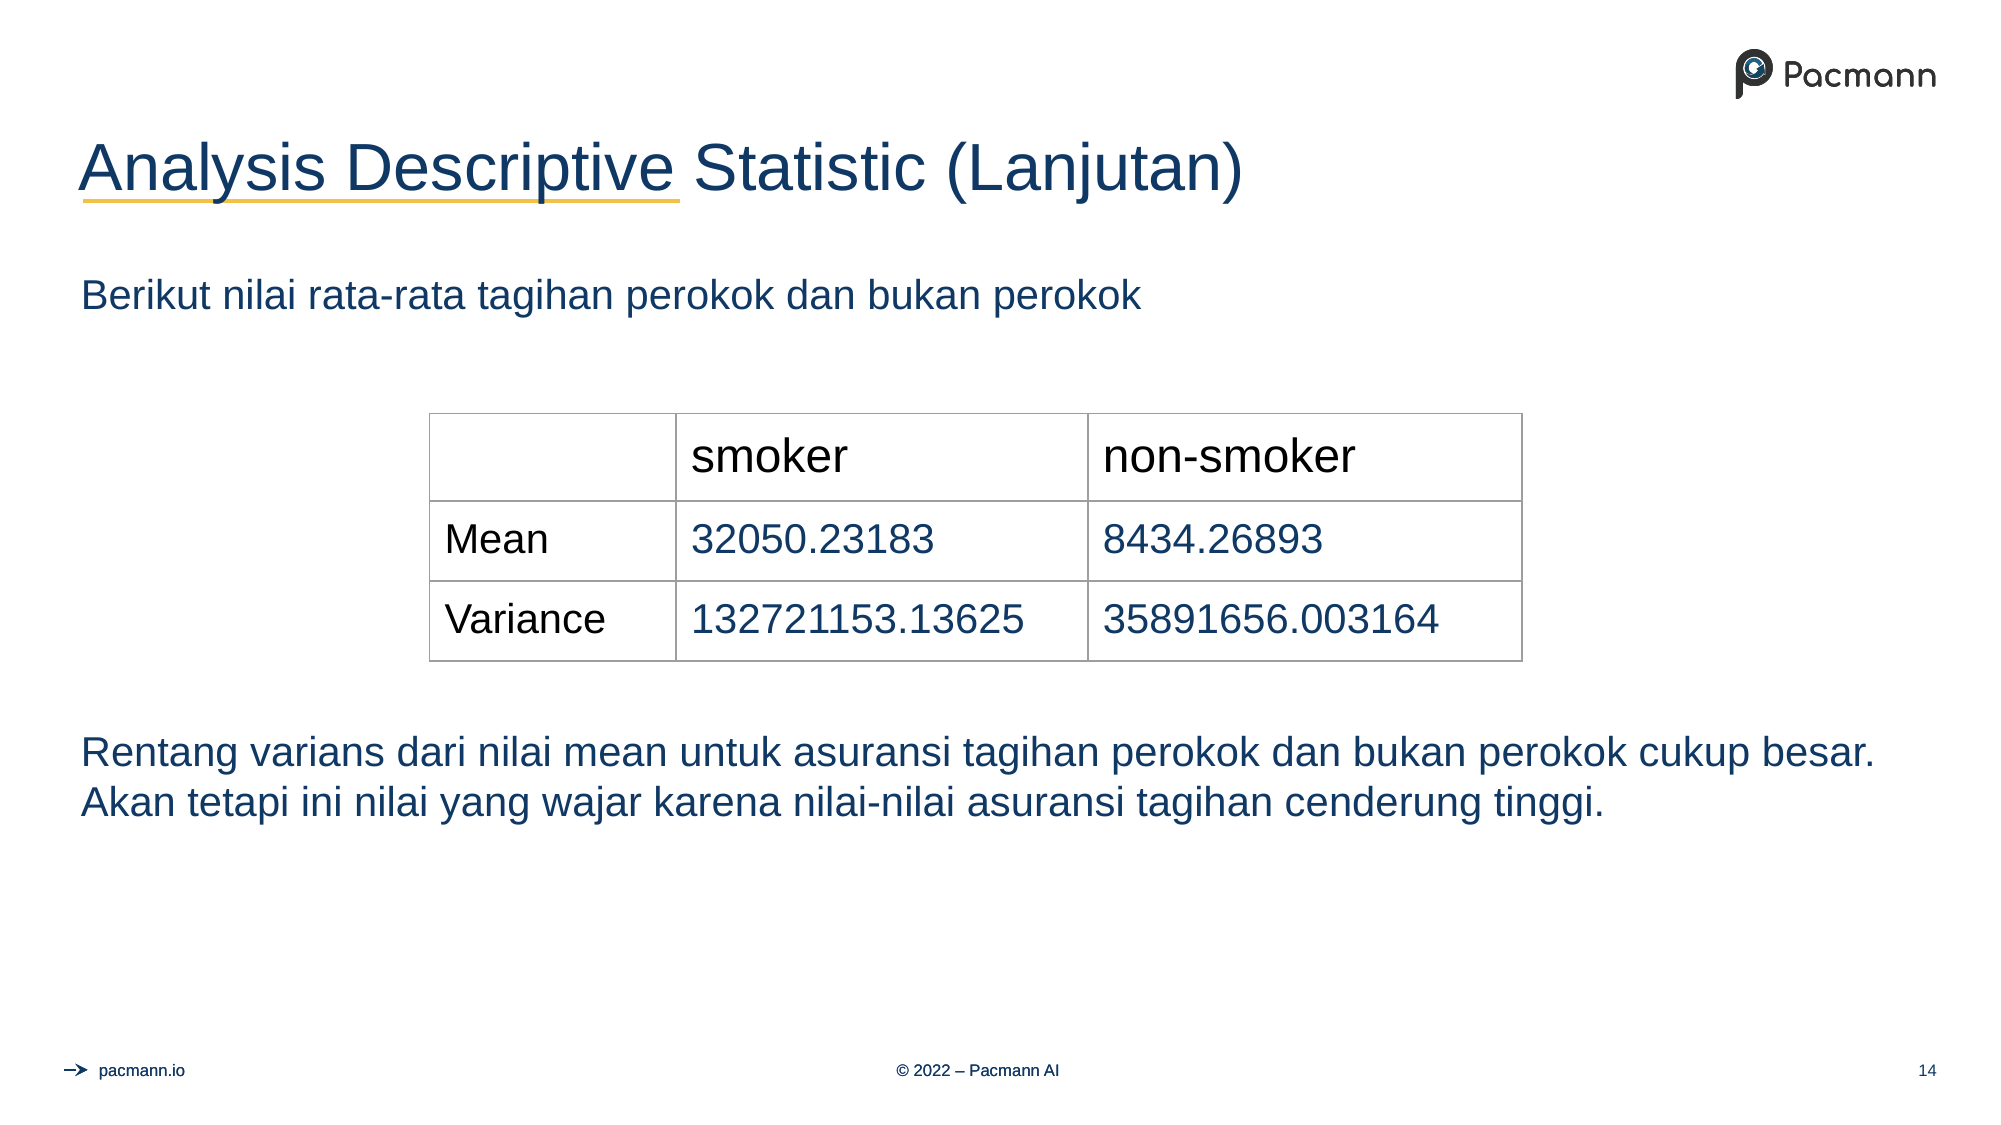

# Analysis Descriptive Statistic (Lanjutan)
Berikut nilai rata-rata tagihan perokok dan bukan perokok
|  | smoker | non-smoker |
| --- | --- | --- |
| Mean | 32050.23183 | 8434.26893 |
| Variance | 132721153.13625 | 35891656.003164 |
Rentang varians dari nilai mean untuk asuransi tagihan perokok dan bukan perokok cukup besar. Akan tetapi ini nilai yang wajar karena nilai-nilai asuransi tagihan cenderung tinggi.